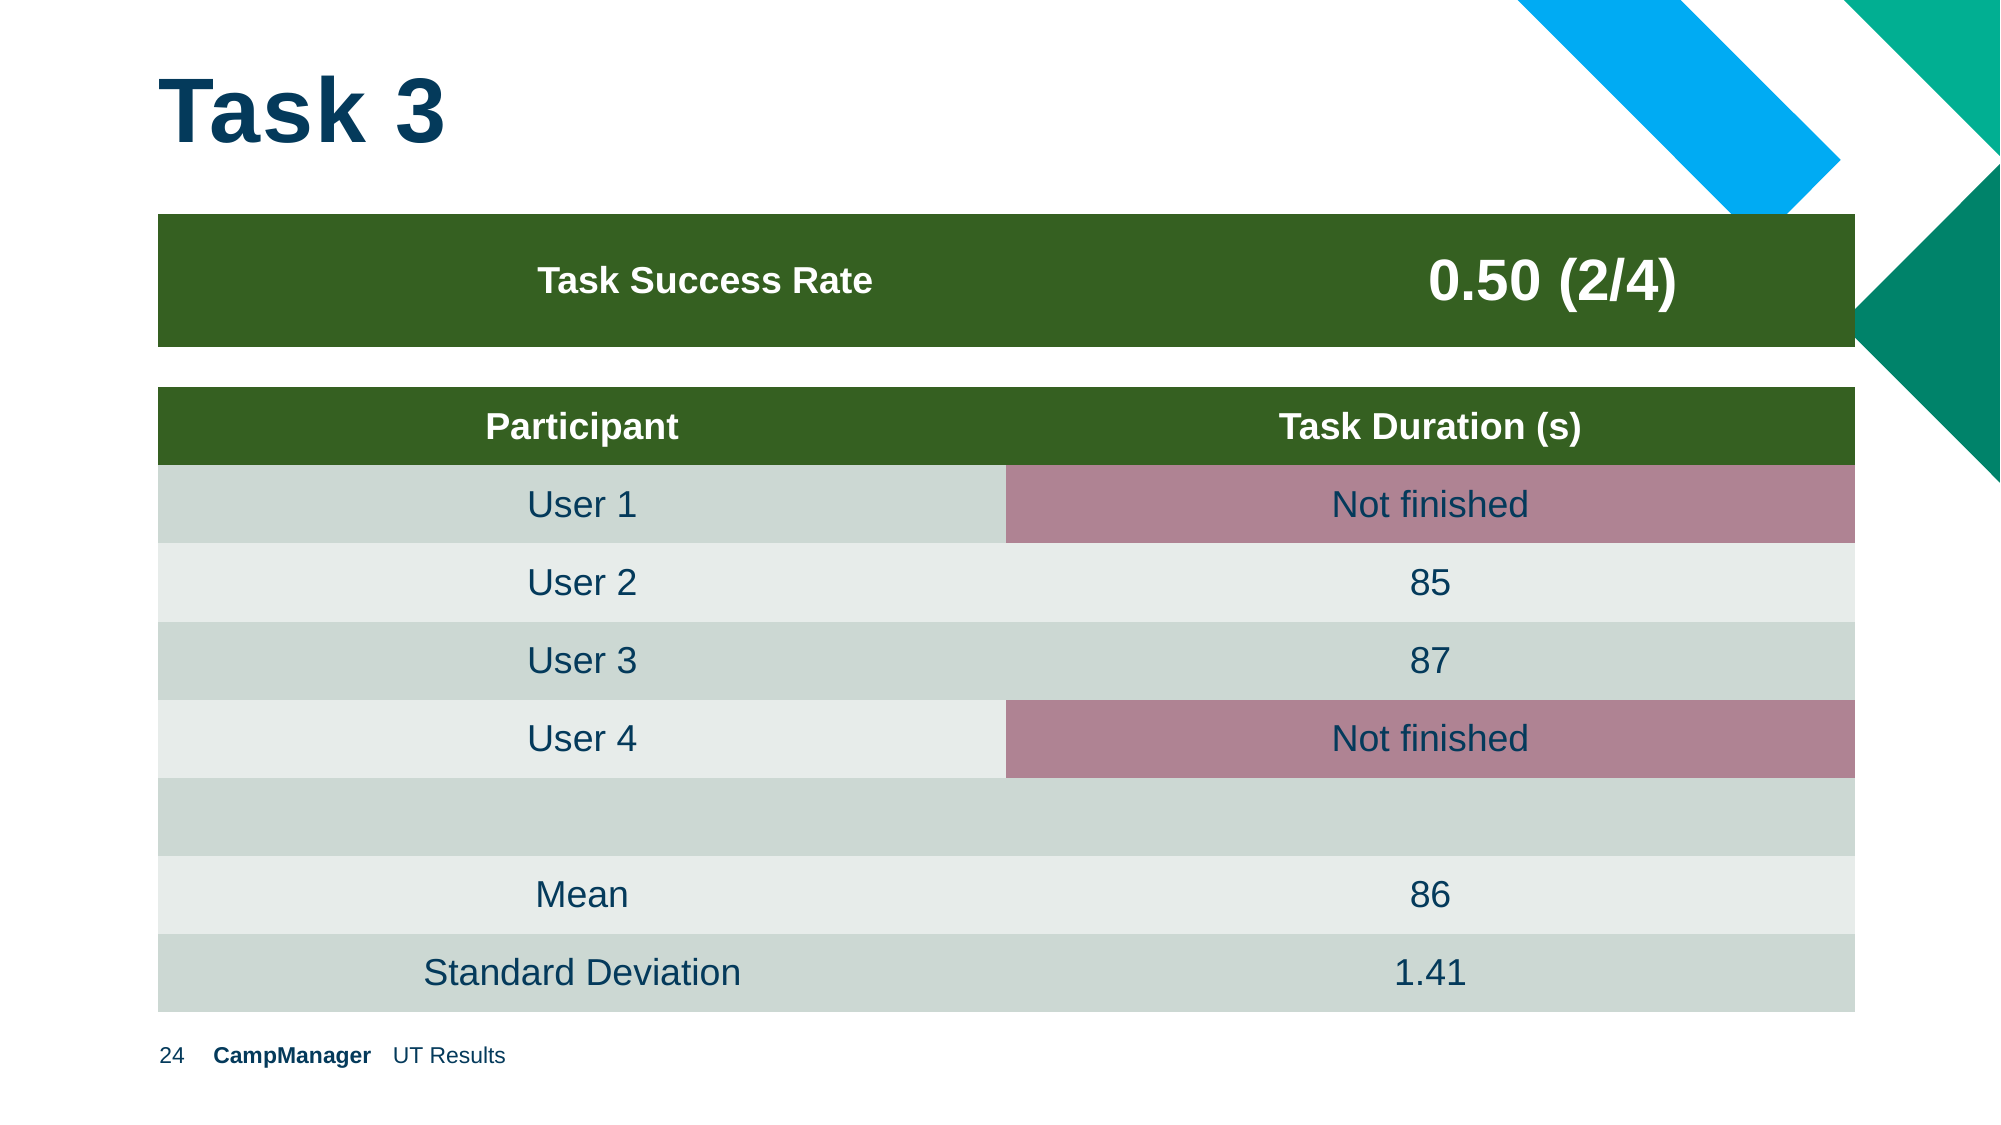

# Task 3
| Task Success Rate | 0.50 (2/4) |
| --- | --- |
| Participant | Task Duration (s) |
| --- | --- |
| User 1 | Not finished |
| User 2 | 85 |
| User 3 | 87 |
| User 4 | Not finished |
|  |  |
| Mean | 86 |
| Standard Deviation | 1.41 |